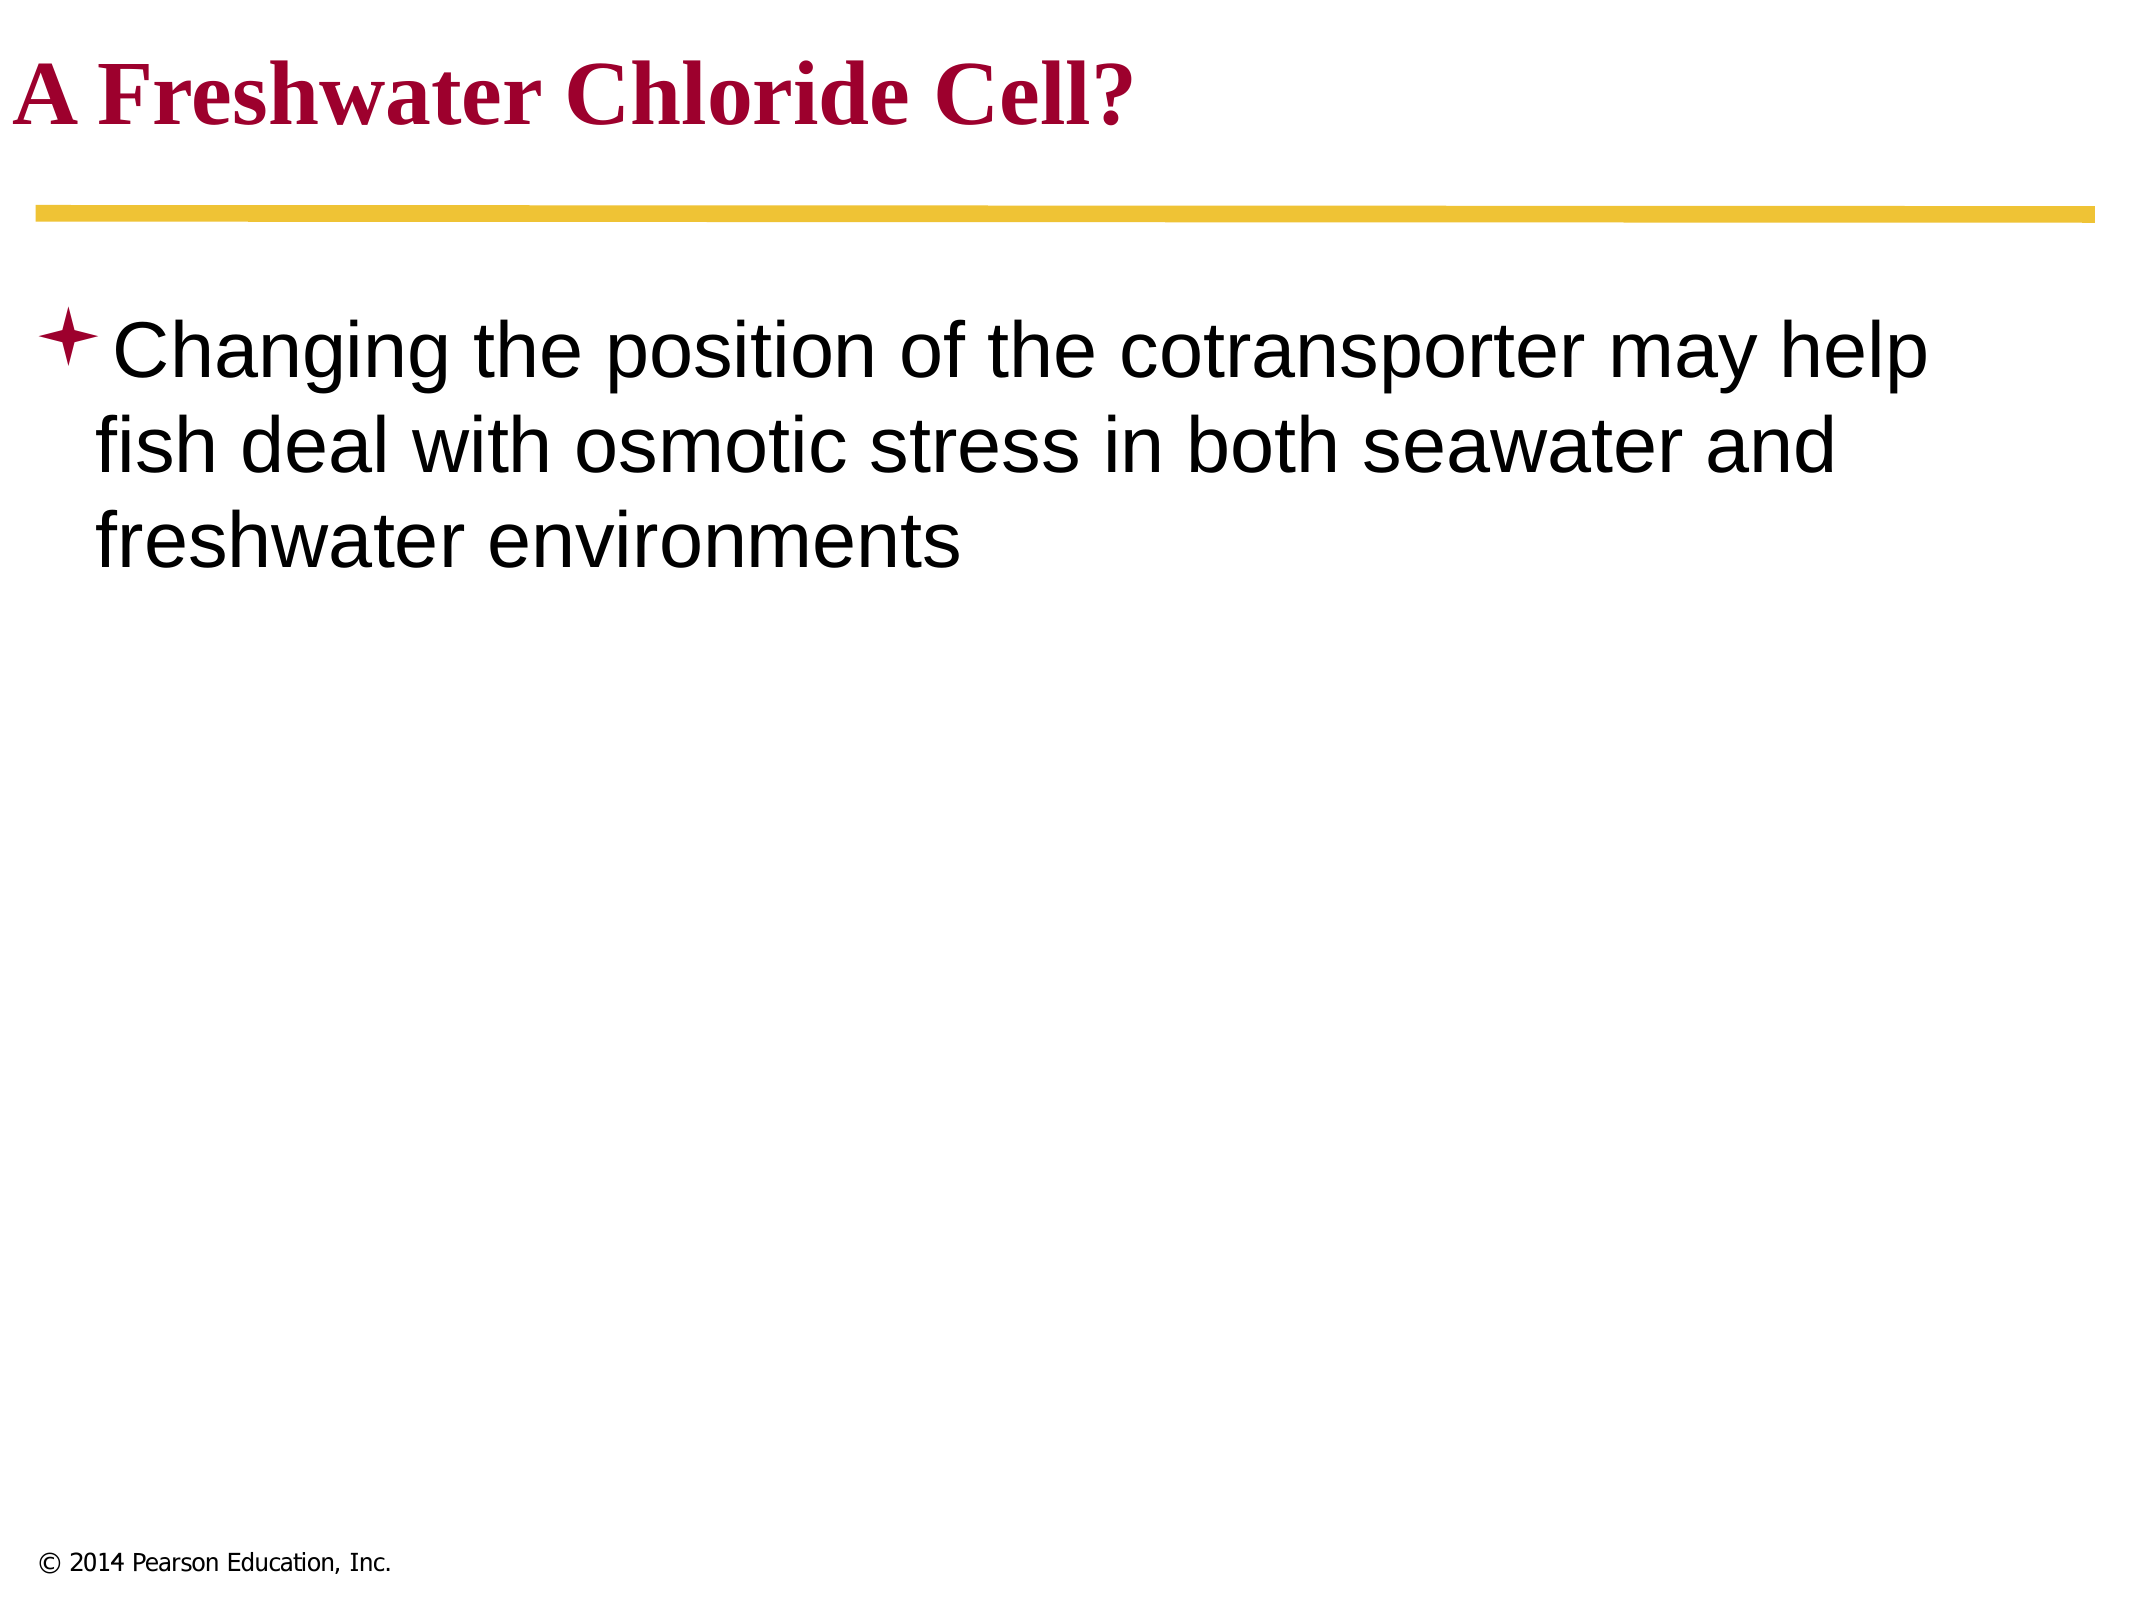

A Freshwater Chloride Cell?

Changing the position of the cotransporter may help fish deal with osmotic stress in both seawater and freshwater environments